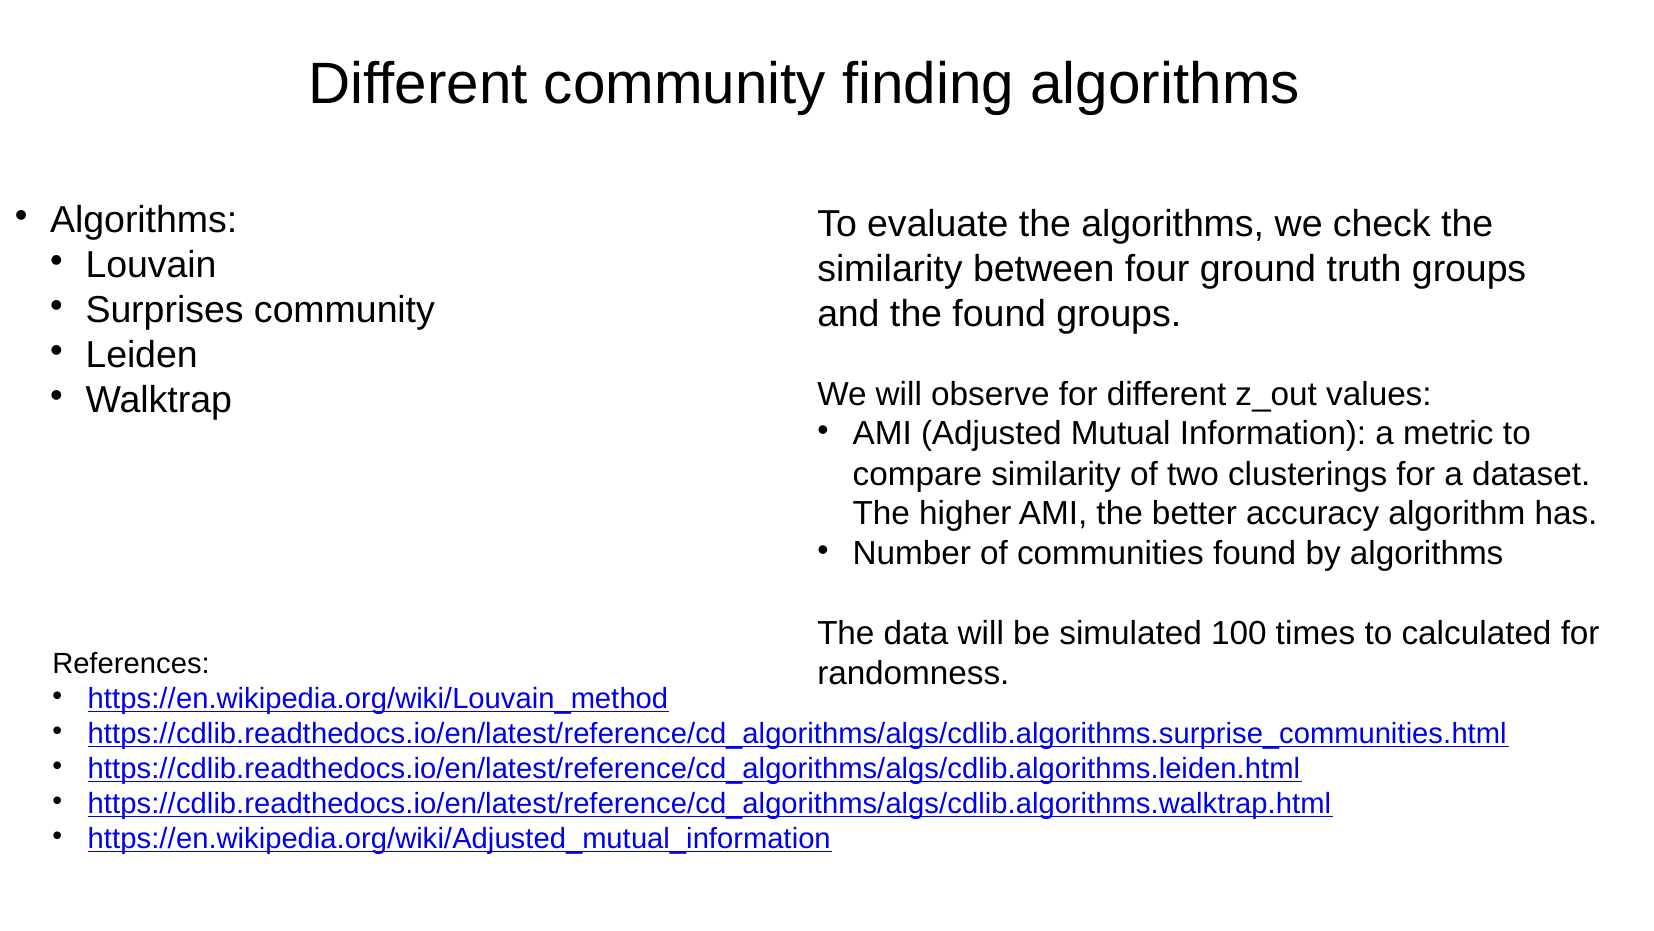

Different community finding algorithms
Algorithms:
Louvain
Surprises community
Leiden
Walktrap
To evaluate the algorithms, we check the similarity between four ground truth groups and the found groups.
We will observe for different z_out values:
AMI (Adjusted Mutual Information): a metric to compare similarity of two clusterings for a dataset. The higher AMI, the better accuracy algorithm has.
Number of communities found by algorithms

The data will be simulated 100 times to calculated for randomness.

References:
https://en.wikipedia.org/wiki/Louvain_method
https://cdlib.readthedocs.io/en/latest/reference/cd_algorithms/algs/cdlib.algorithms.surprise_communities.html
https://cdlib.readthedocs.io/en/latest/reference/cd_algorithms/algs/cdlib.algorithms.leiden.html
https://cdlib.readthedocs.io/en/latest/reference/cd_algorithms/algs/cdlib.algorithms.walktrap.html
https://en.wikipedia.org/wiki/Adjusted_mutual_information